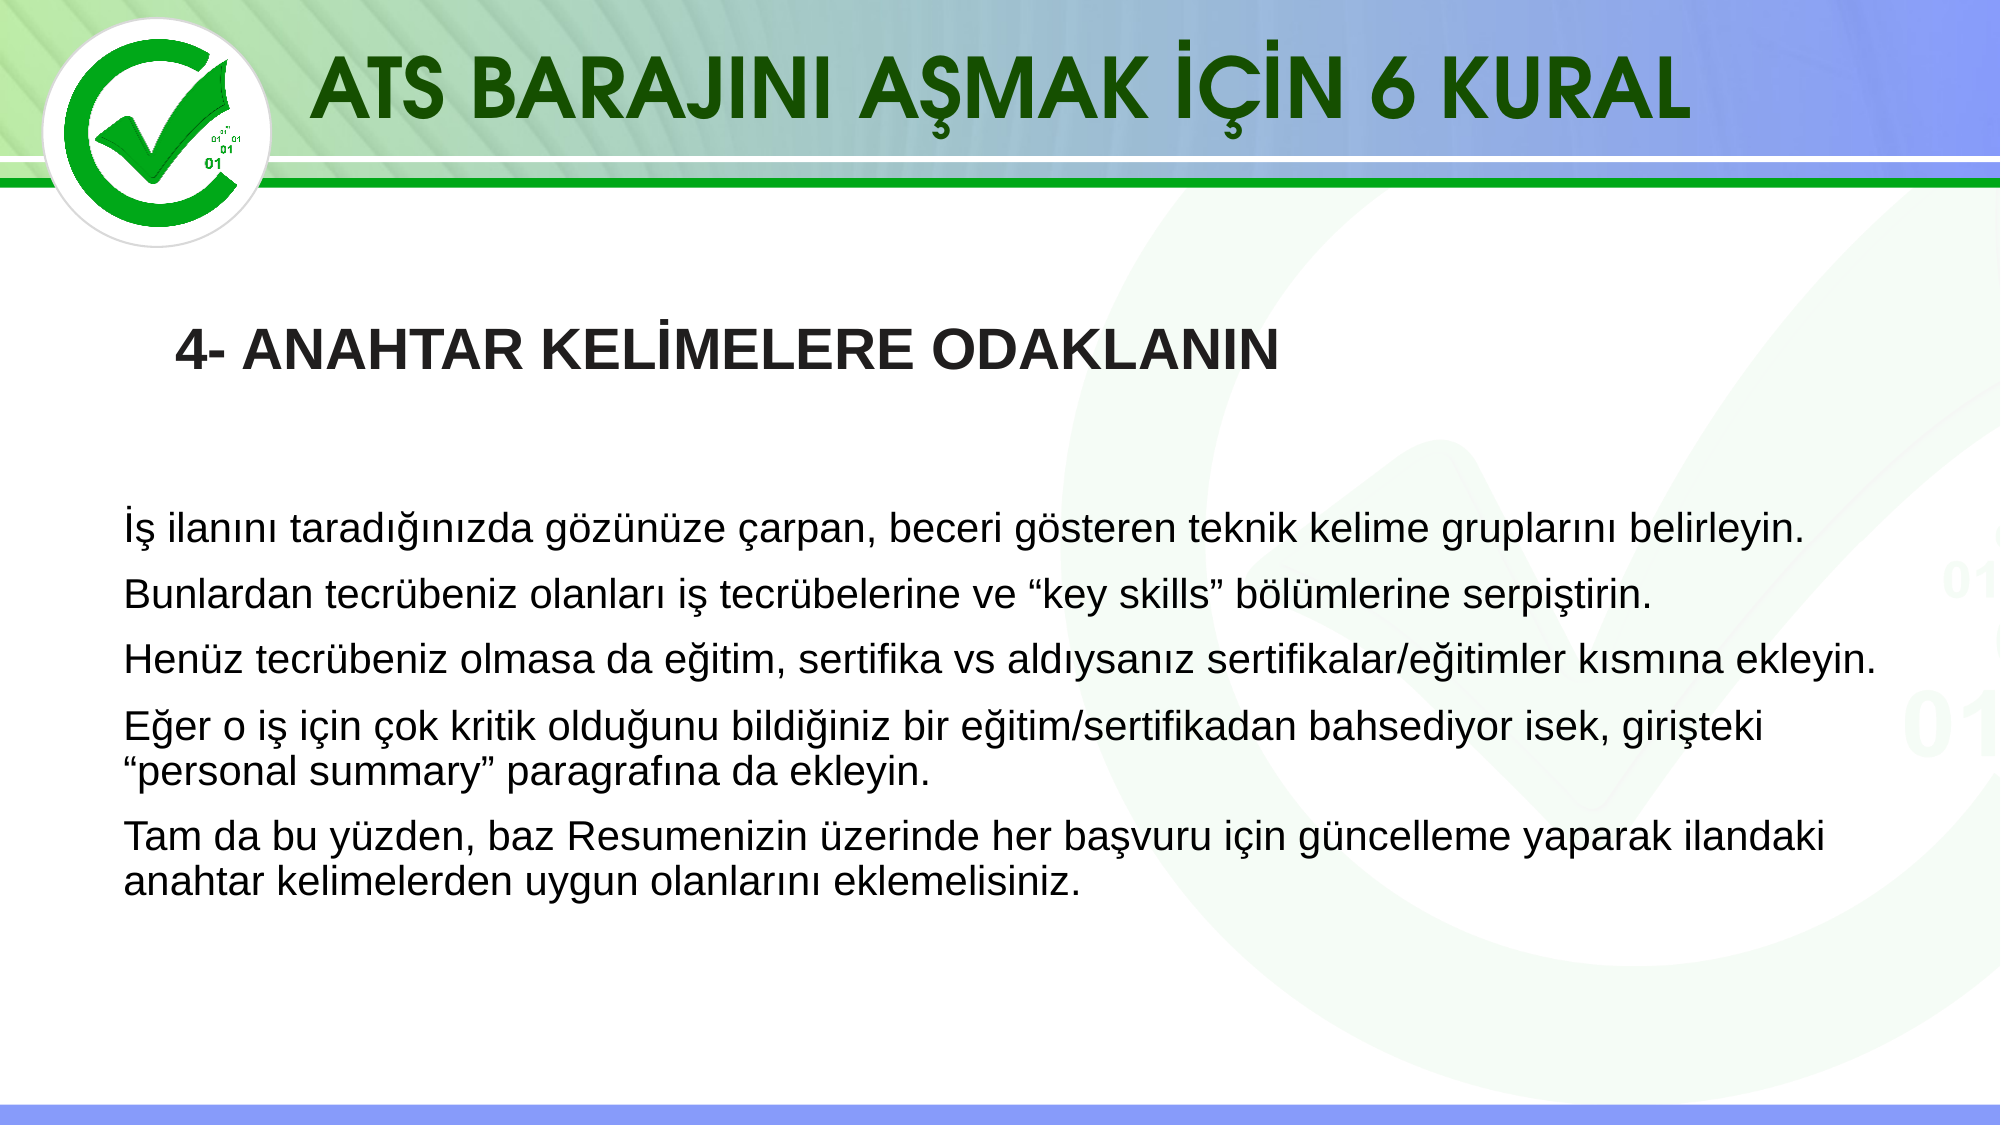

ATS BARAJINI AŞMAK İÇİN 6 KURAL

4- ANAHTAR KELİMELERE ODAKLANIN

İş ilanını taradığınızda gözünüze çarpan, beceri gösteren teknik kelime gruplarını belirleyin.
Bunlardan tecrübeniz olanları iş tecrübelerine ve “key skills” bölümlerine serpiştirin.
Henüz tecrübeniz olmasa da eğitim, sertifika vs aldıysanız sertifikalar/eğitimler kısmına ekleyin.
Eğer o iş için çok kritik olduğunu bildiğiniz bir eğitim/sertifikadan bahsediyor isek, girişteki “personal summary” paragrafına da ekleyin.
Tam da bu yüzden, baz Resumenizin üzerinde her başvuru için güncelleme yaparak ilandaki anahtar kelimelerden uygun olanlarını eklemelisiniz.